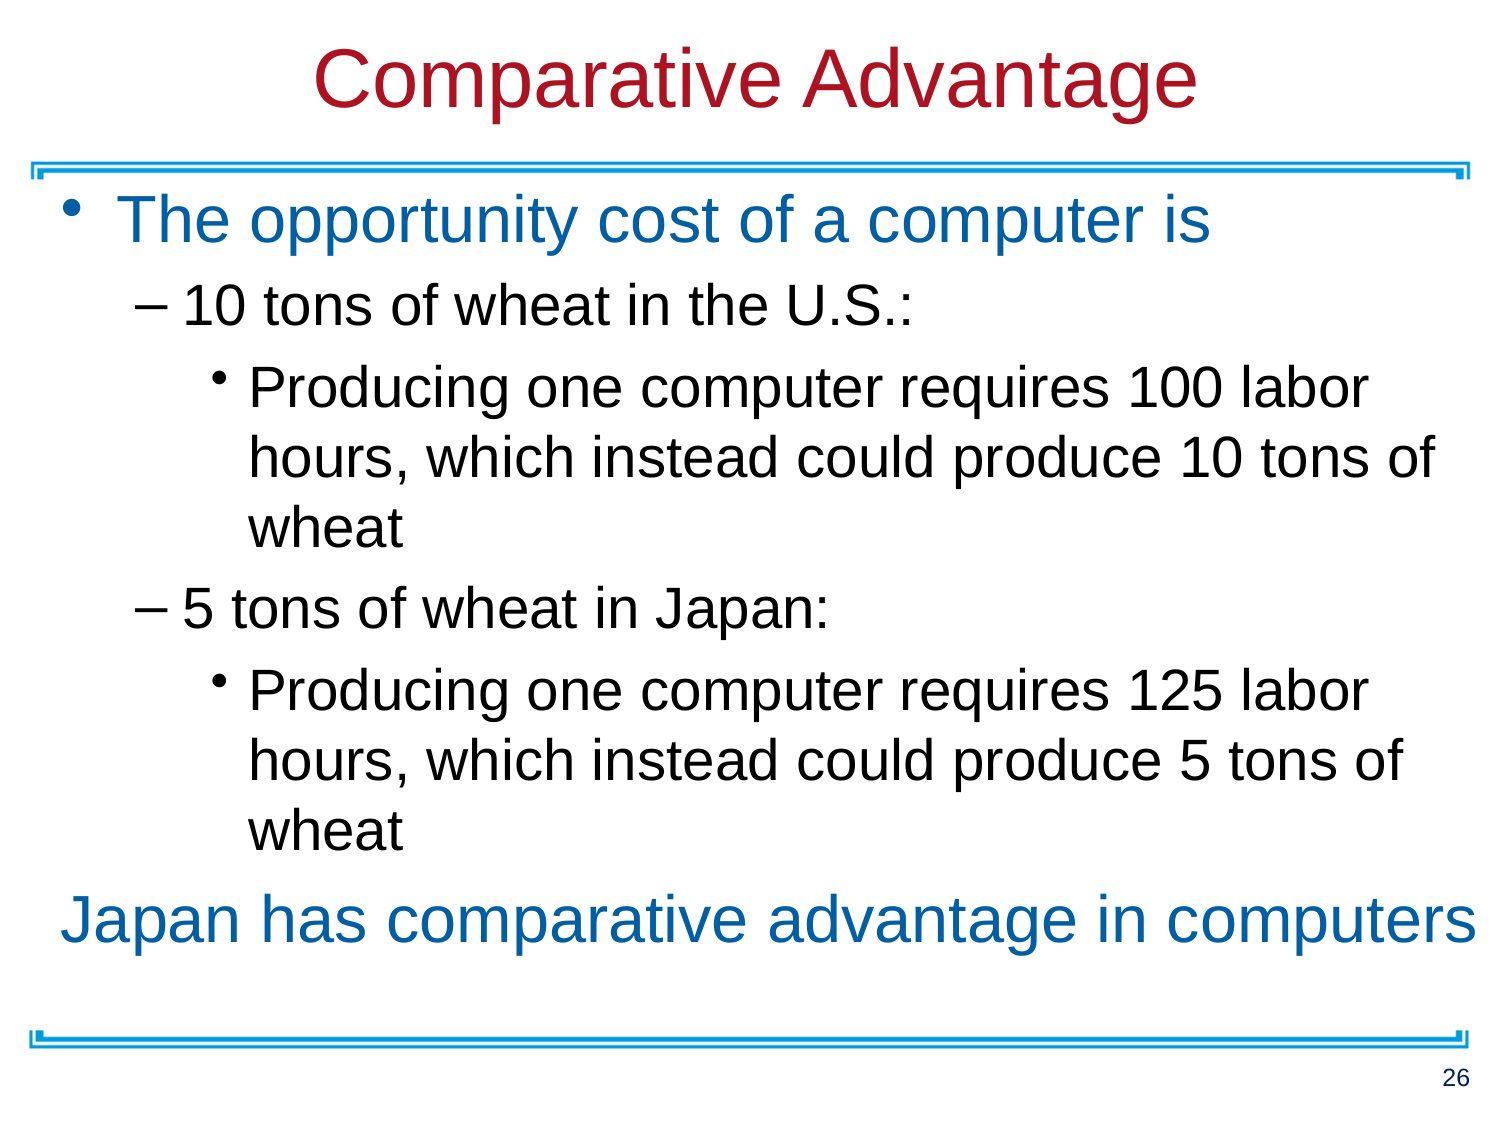

# Comparative Advantage
The opportunity cost of a computer is
10 tons of wheat in the U.S.:
Producing one computer requires 100 labor hours, which instead could produce 10 tons of wheat
5 tons of wheat in Japan:
Producing one computer requires 125 labor hours, which instead could produce 5 tons of wheat
Japan has comparative advantage in computers
26